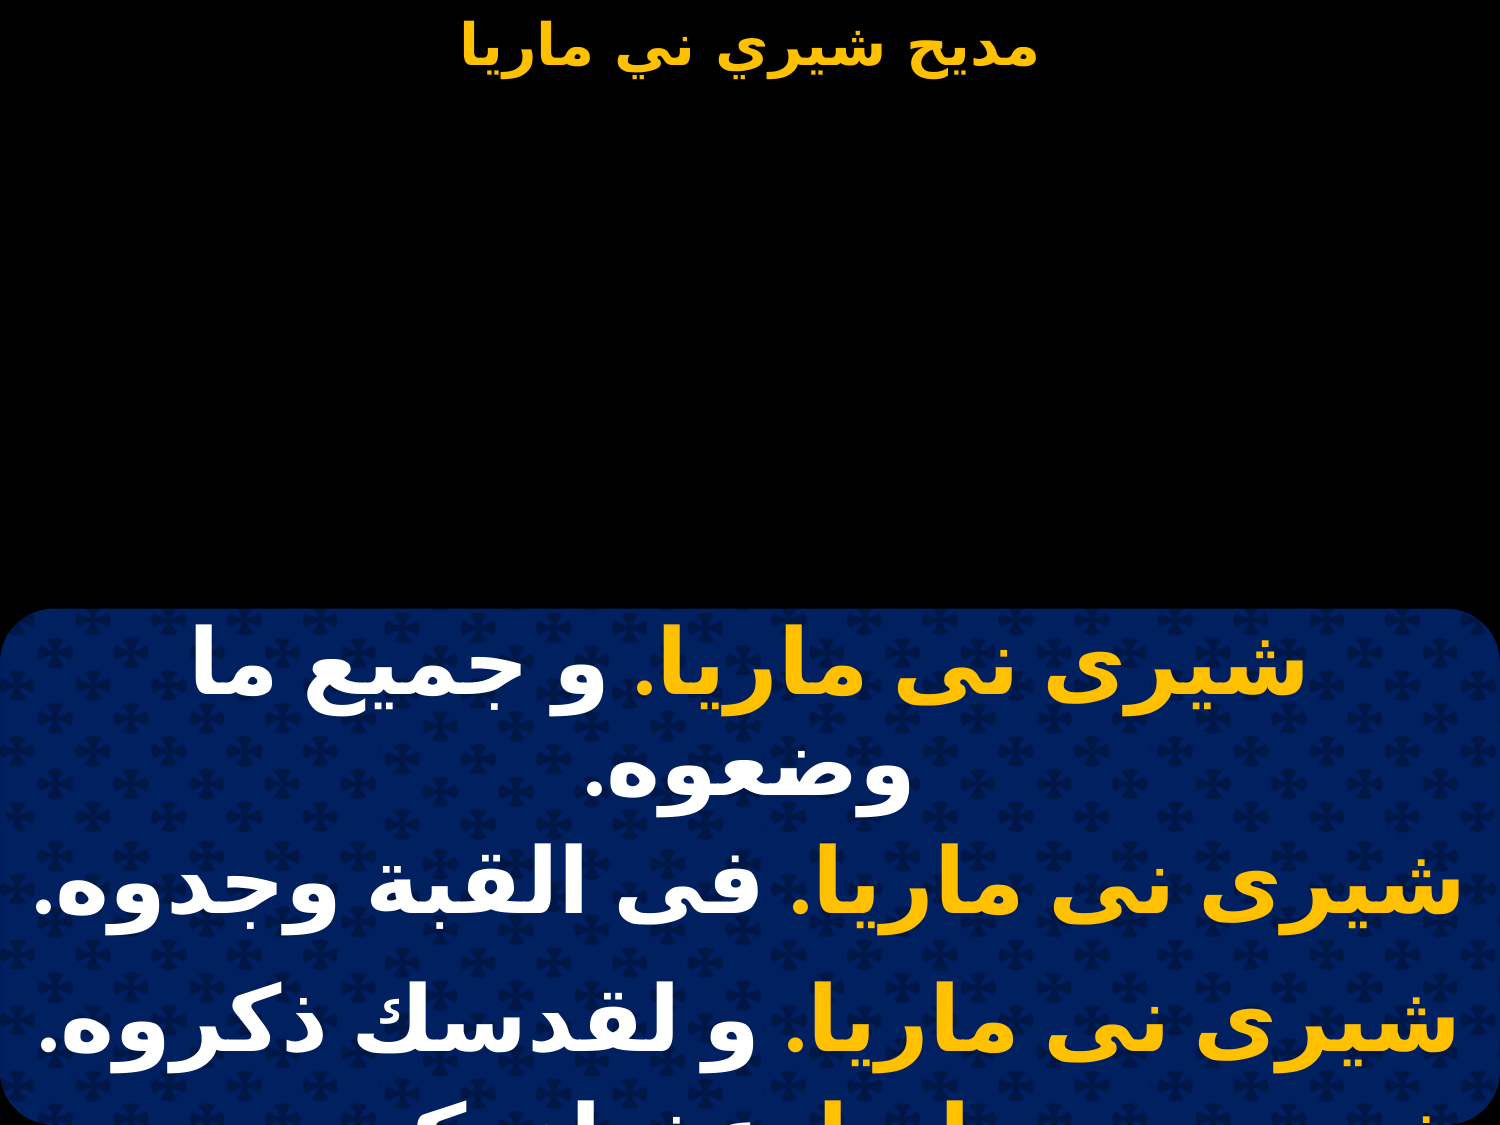

#
| شيرى نى ماريا. و جميع ما وضعوه. |
| --- |
| شيرى نى ماريا. فى القبة وجدوه. |
|  |
| شيرى نى ماريا. و لقدسك ذكروه. |
| شيرى نى ماريا. عذراء بكر مصون. |